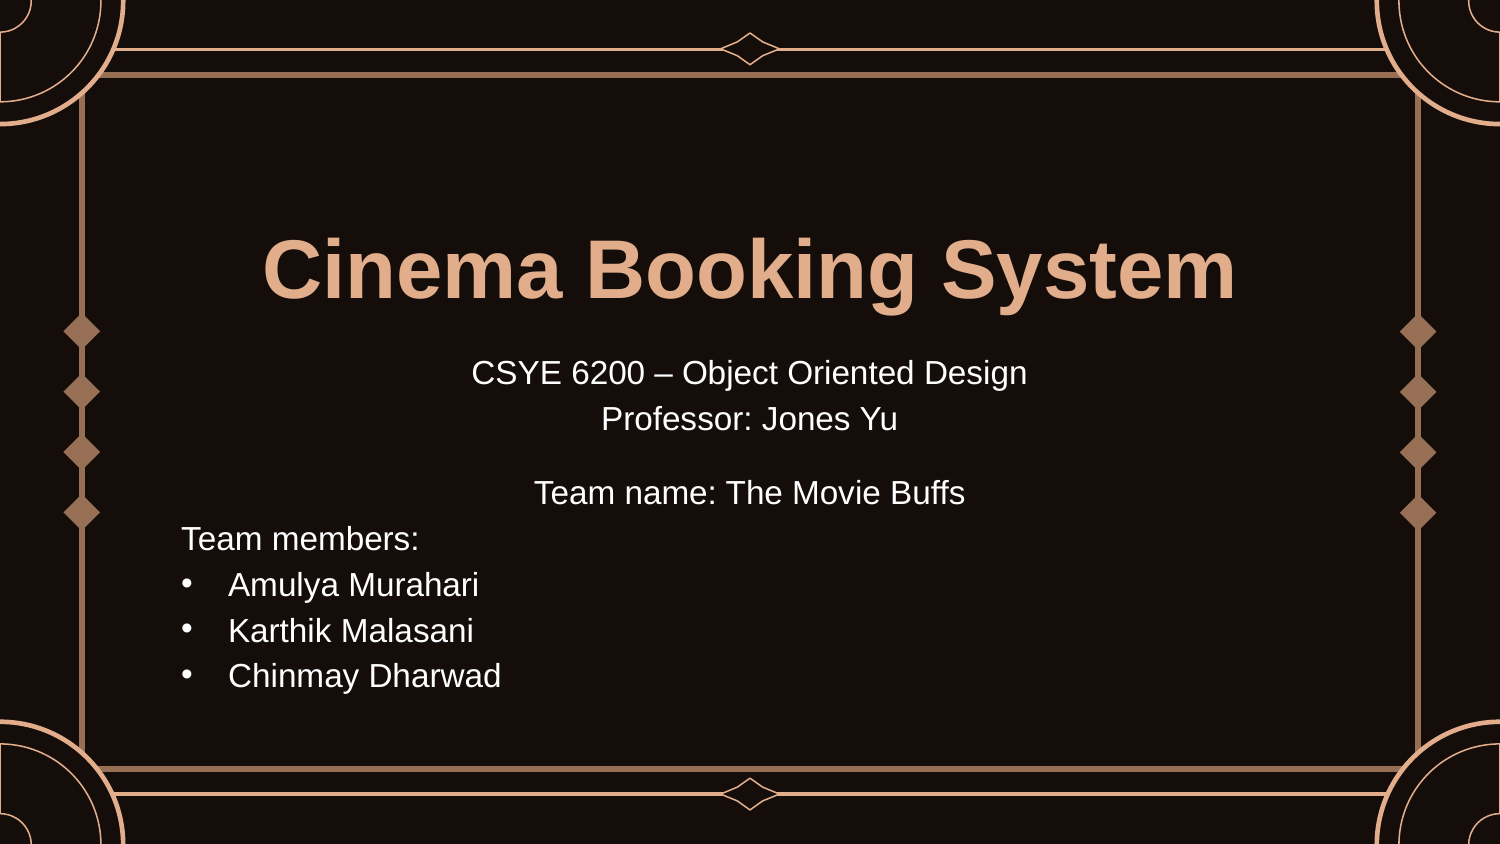

# Cinema Booking System
CSYE 6200 – Object Oriented Design
Professor: Jones Yu
Team name: The Movie Buffs
Team members:
Amulya Murahari
Karthik Malasani
Chinmay Dharwad